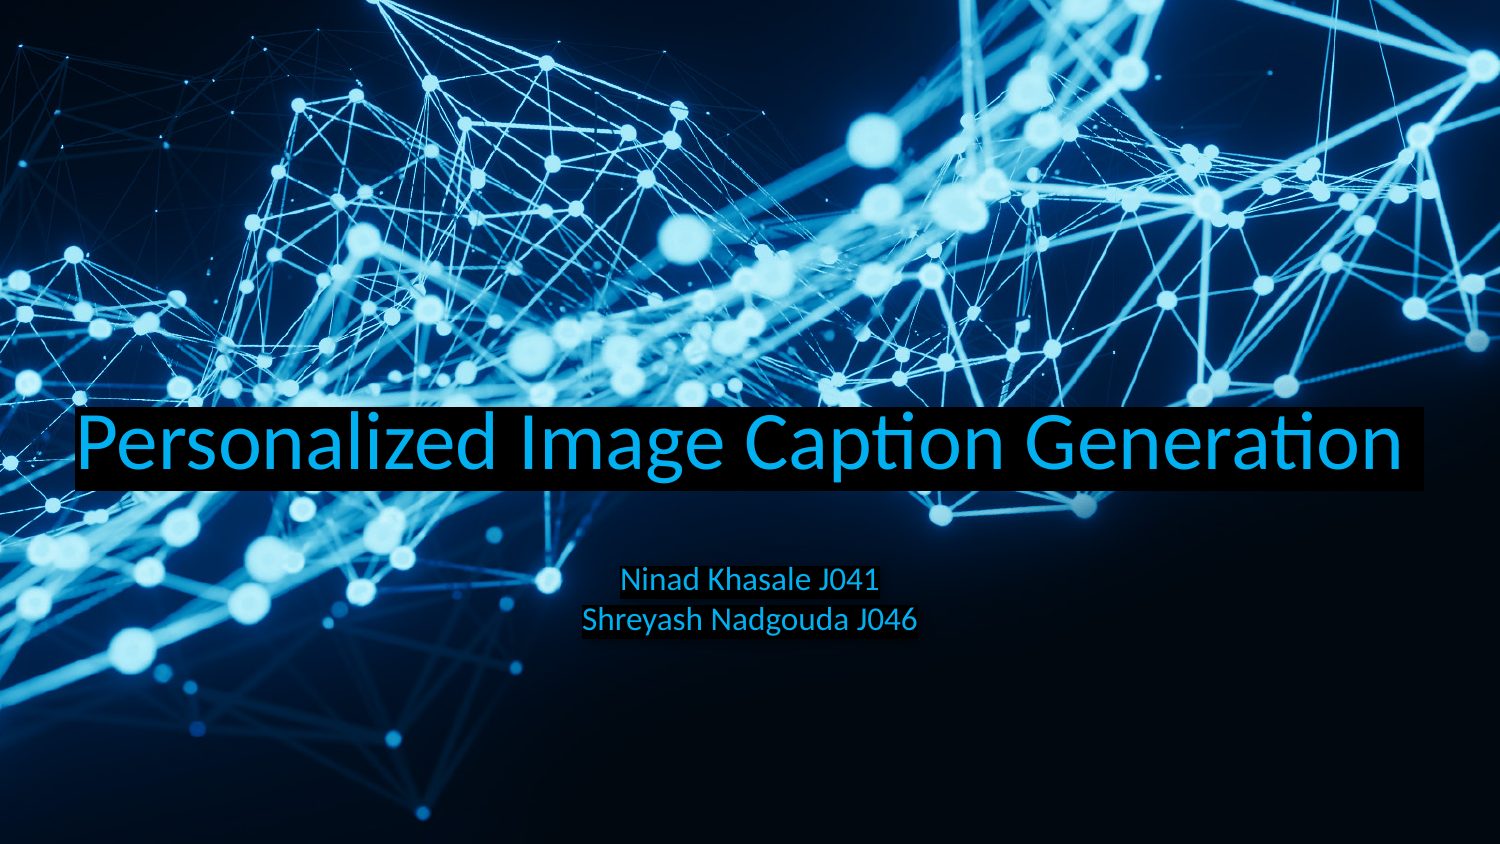

Personalized Image Caption Generation
# Ninad Khasale J041 Shreyash Nadgouda J046